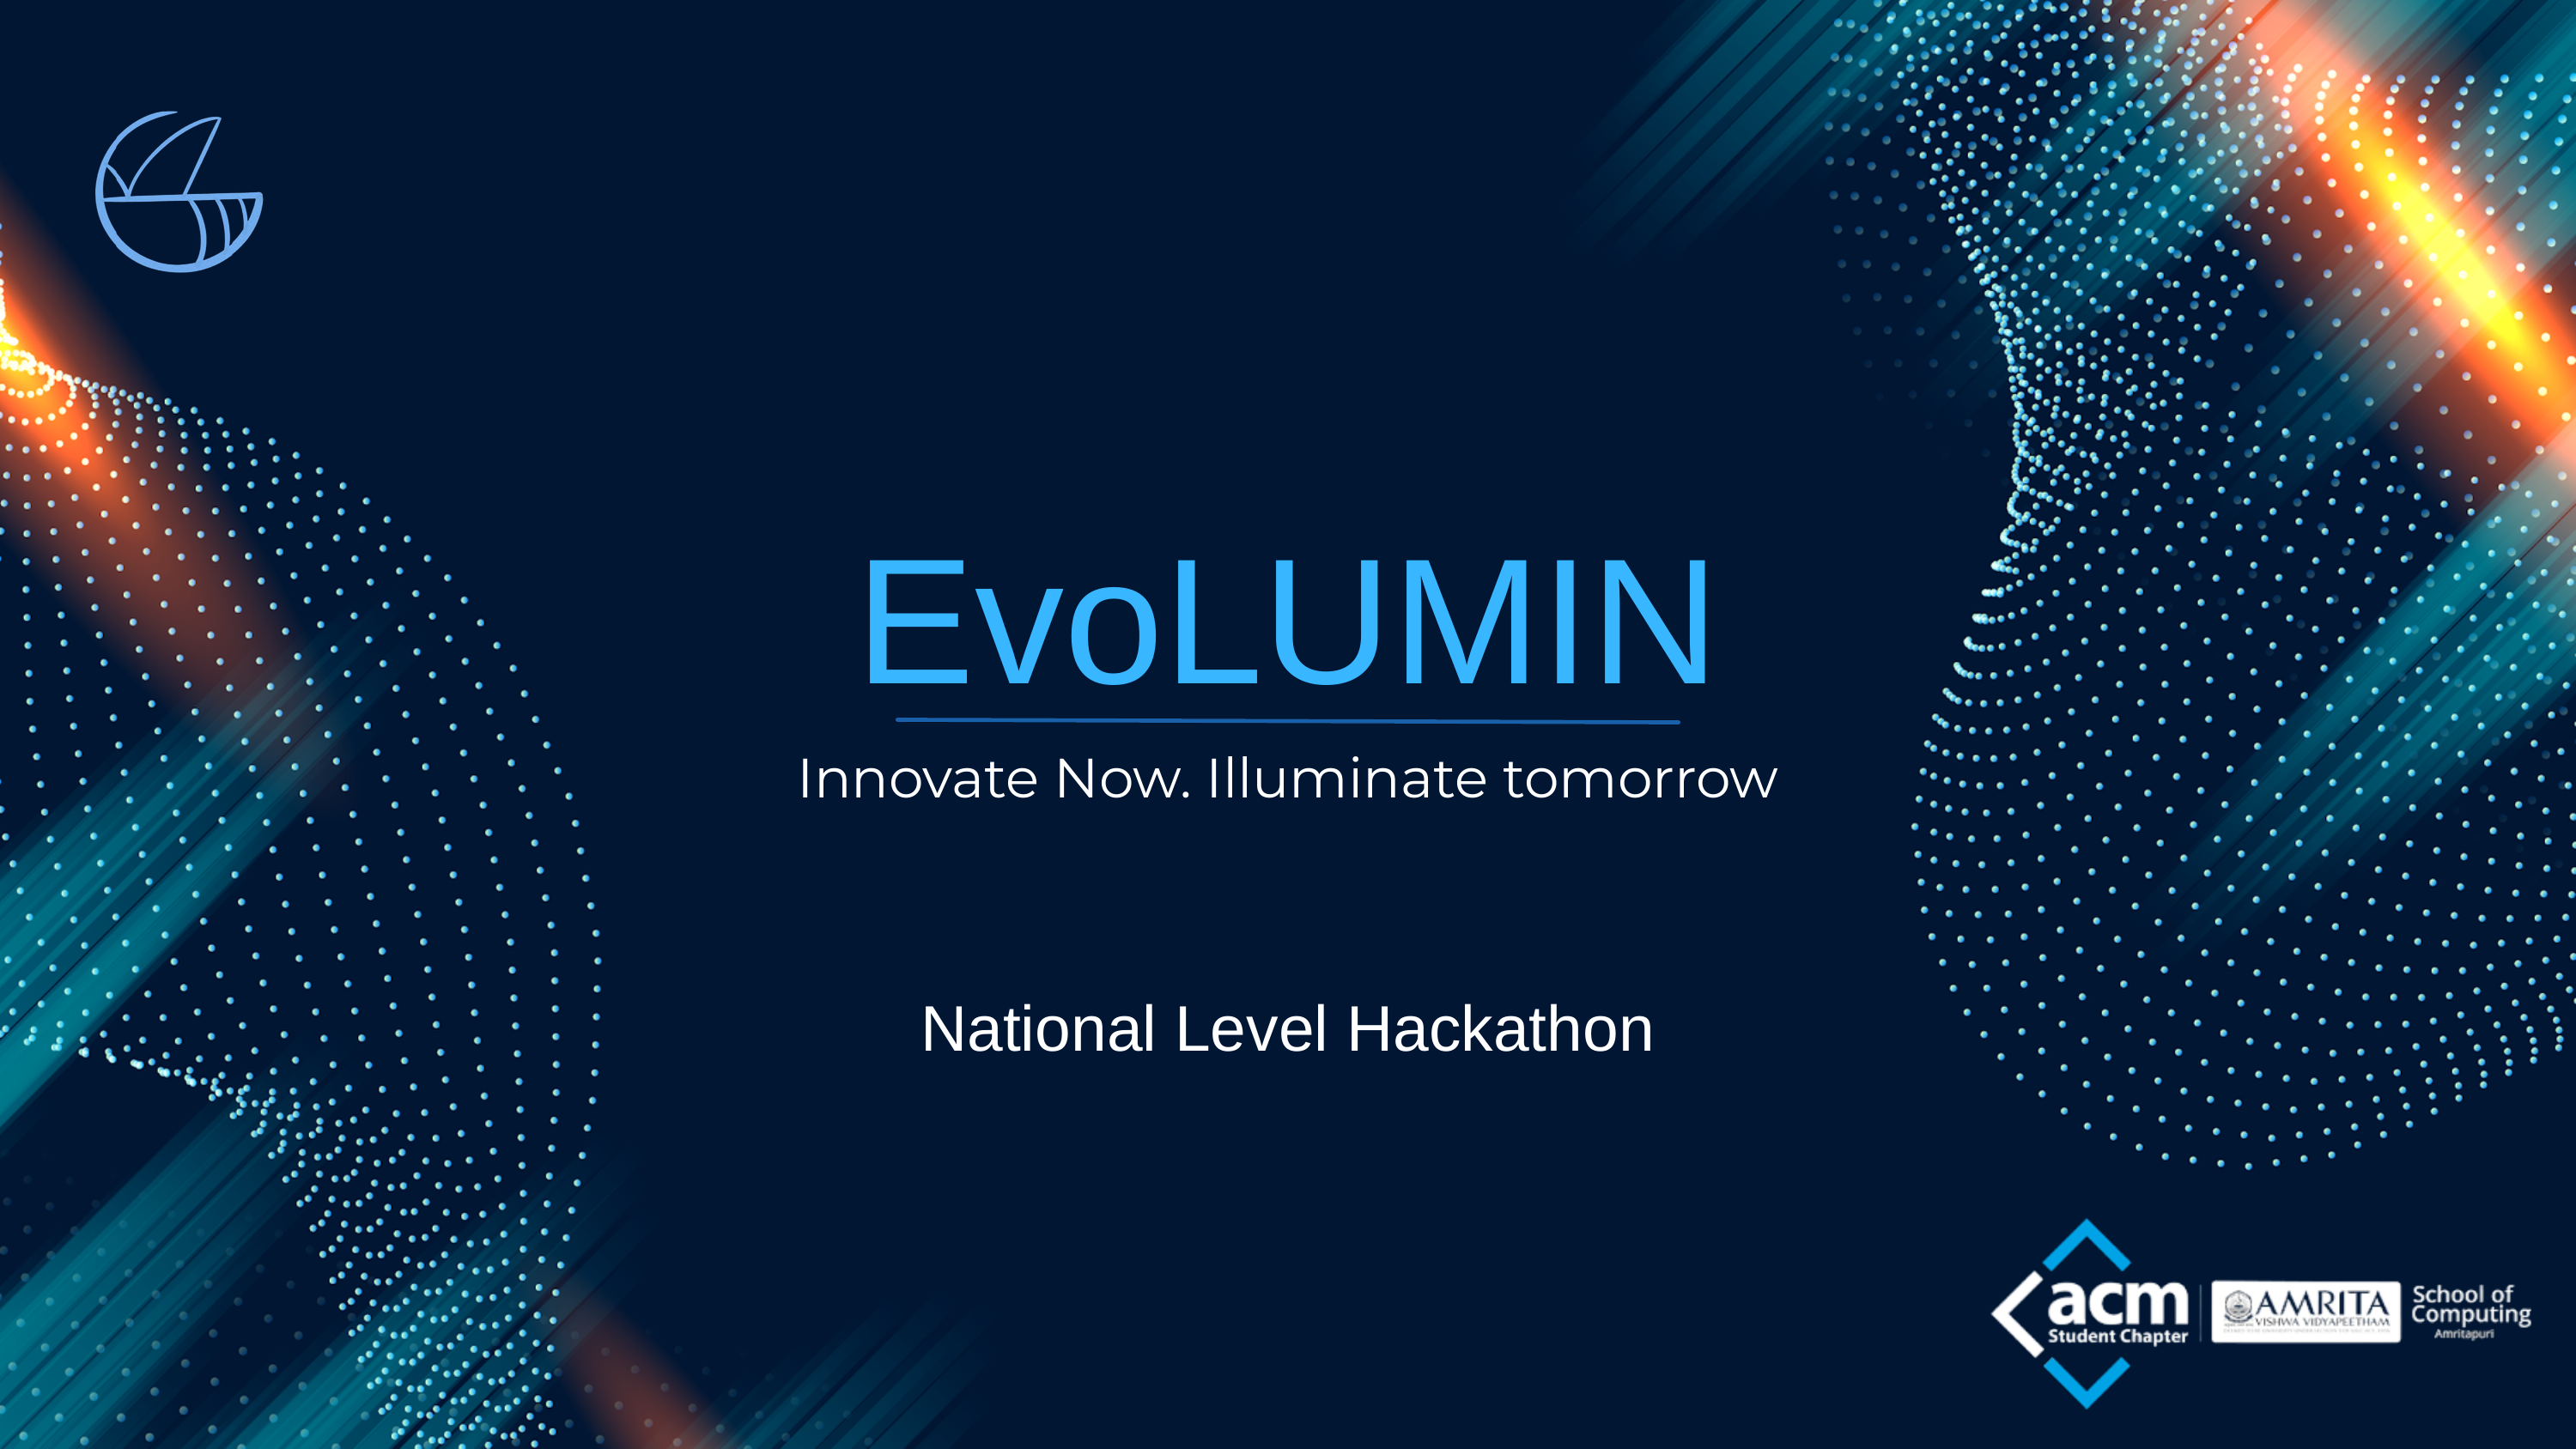

EvoLUMIN

Innovate Now. Illuminate tomorrow
National Level Hackathon